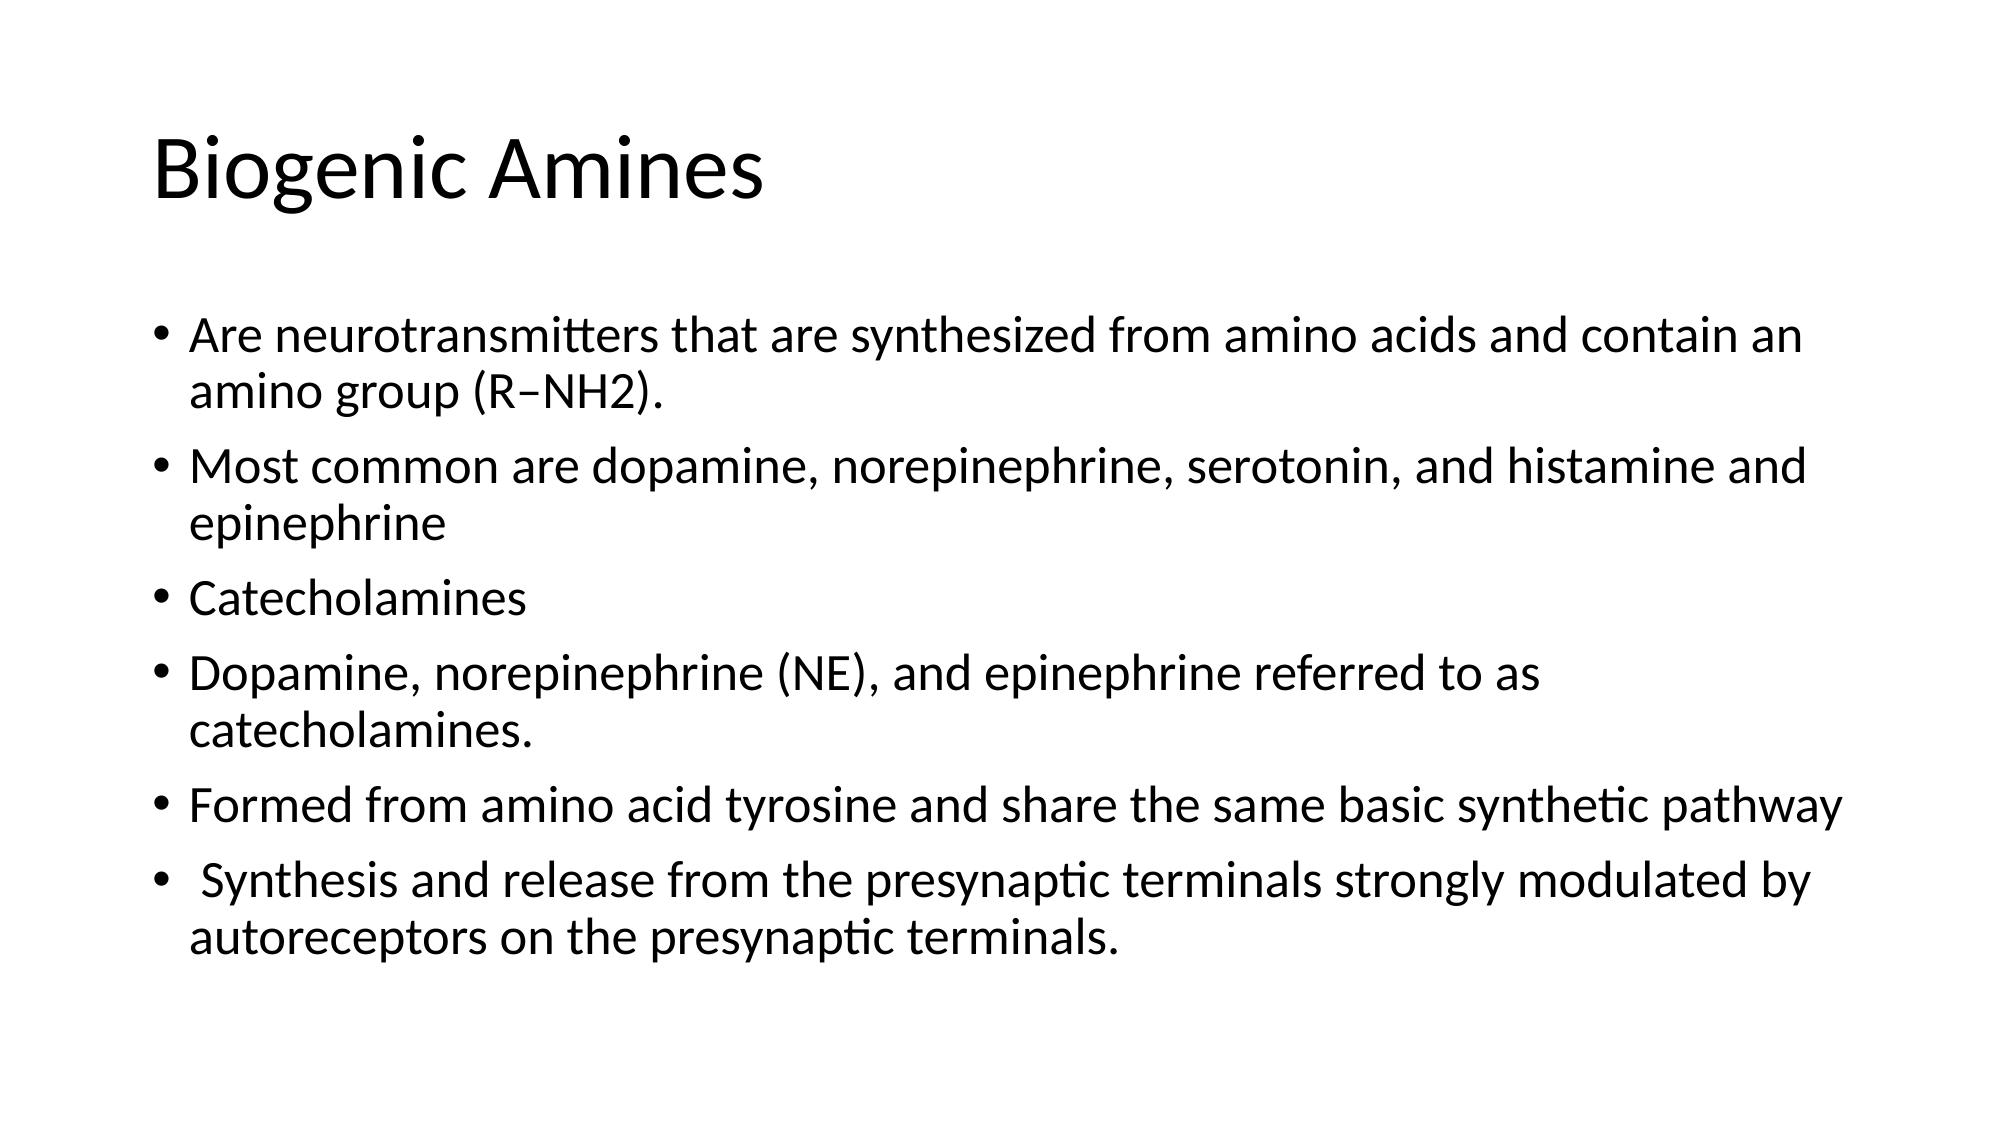

# Biogenic Amines
Are neurotransmitters that are synthesized from amino acids and contain an amino group (R–NH2).
Most common are dopamine, norepinephrine, serotonin, and histamine and epinephrine
Catecholamines
Dopamine, norepinephrine (NE), and epinephrine referred to as catecholamines.
Formed from amino acid tyrosine and share the same basic synthetic pathway
 Synthesis and release from the presynaptic terminals strongly modulated by autoreceptors on the presynaptic terminals.